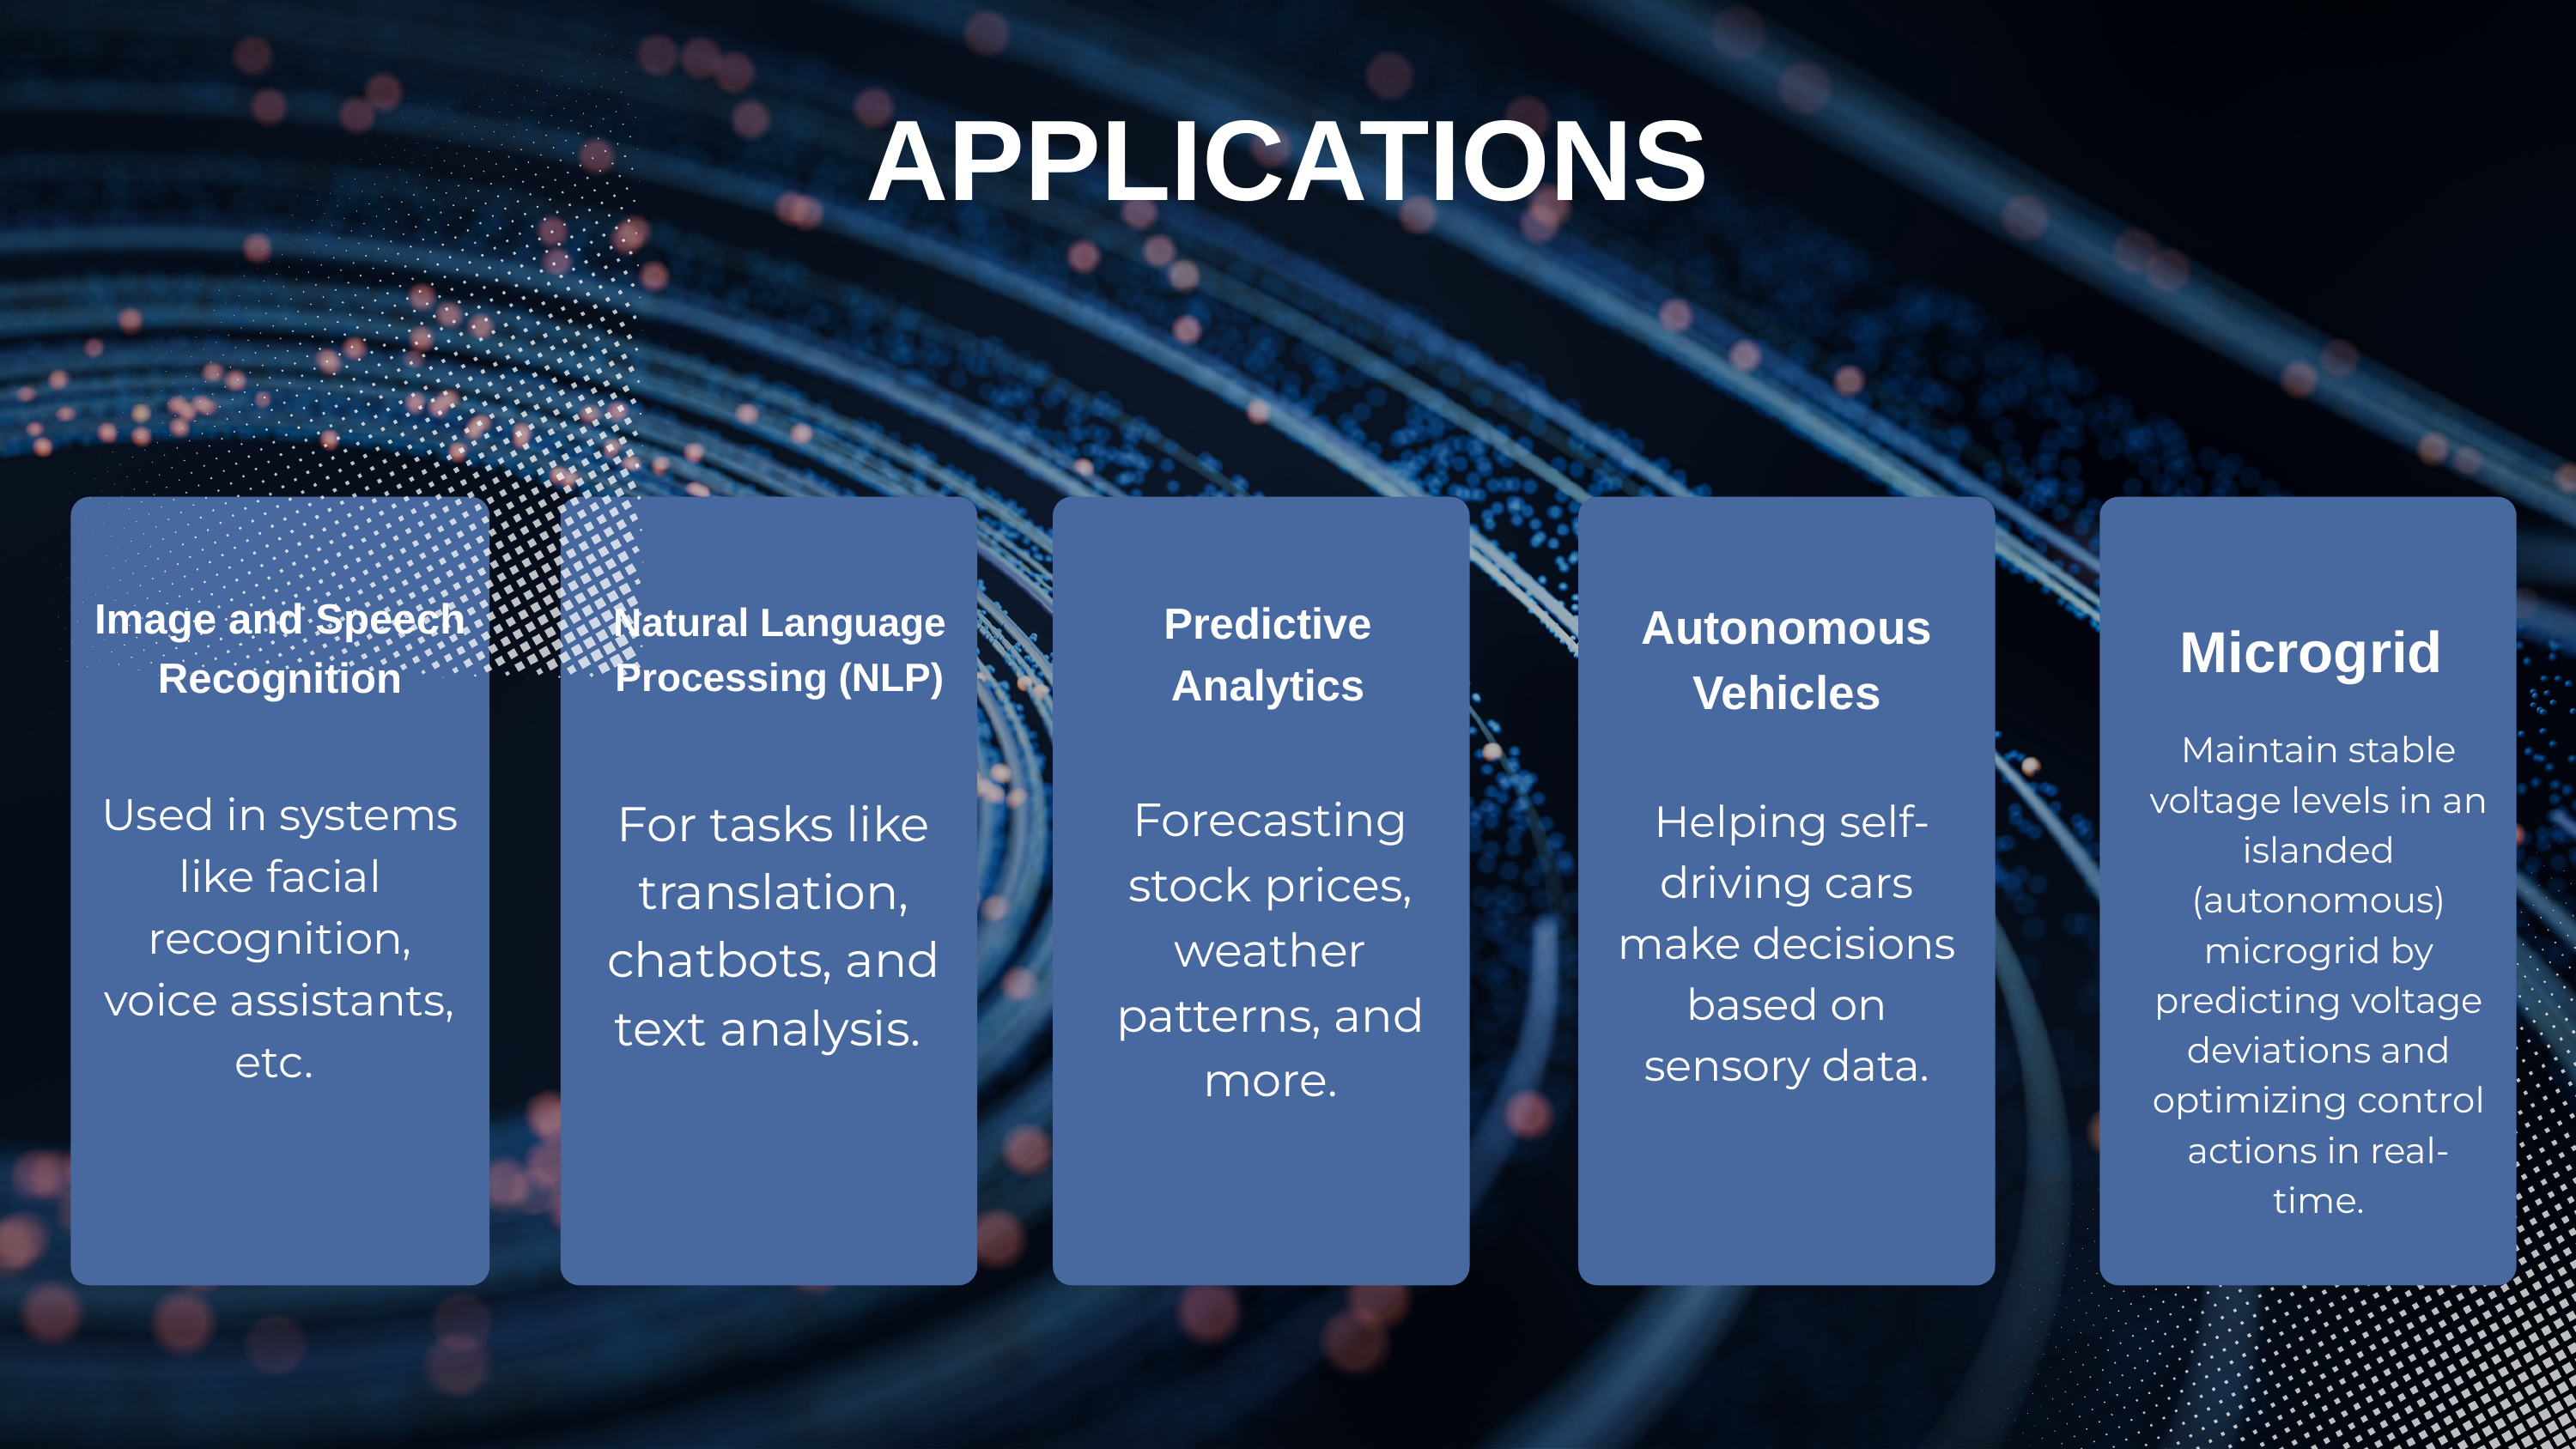

APPLICATIONS

Image and Speech Recognition
Predictive Analytics
Autonomous Vehicles
Natural Language Processing (NLP)
Microgrid
Maintain stable voltage levels in an islanded (autonomous) microgrid by predicting voltage deviations and optimizing control actions in real-time.
Used in systems like facial recognition, voice assistants, etc.

Forecasting stock prices, weather patterns, and more.
For tasks like translation, chatbots, and text analysis.
 Helping self-driving cars make decisions based on sensory data.